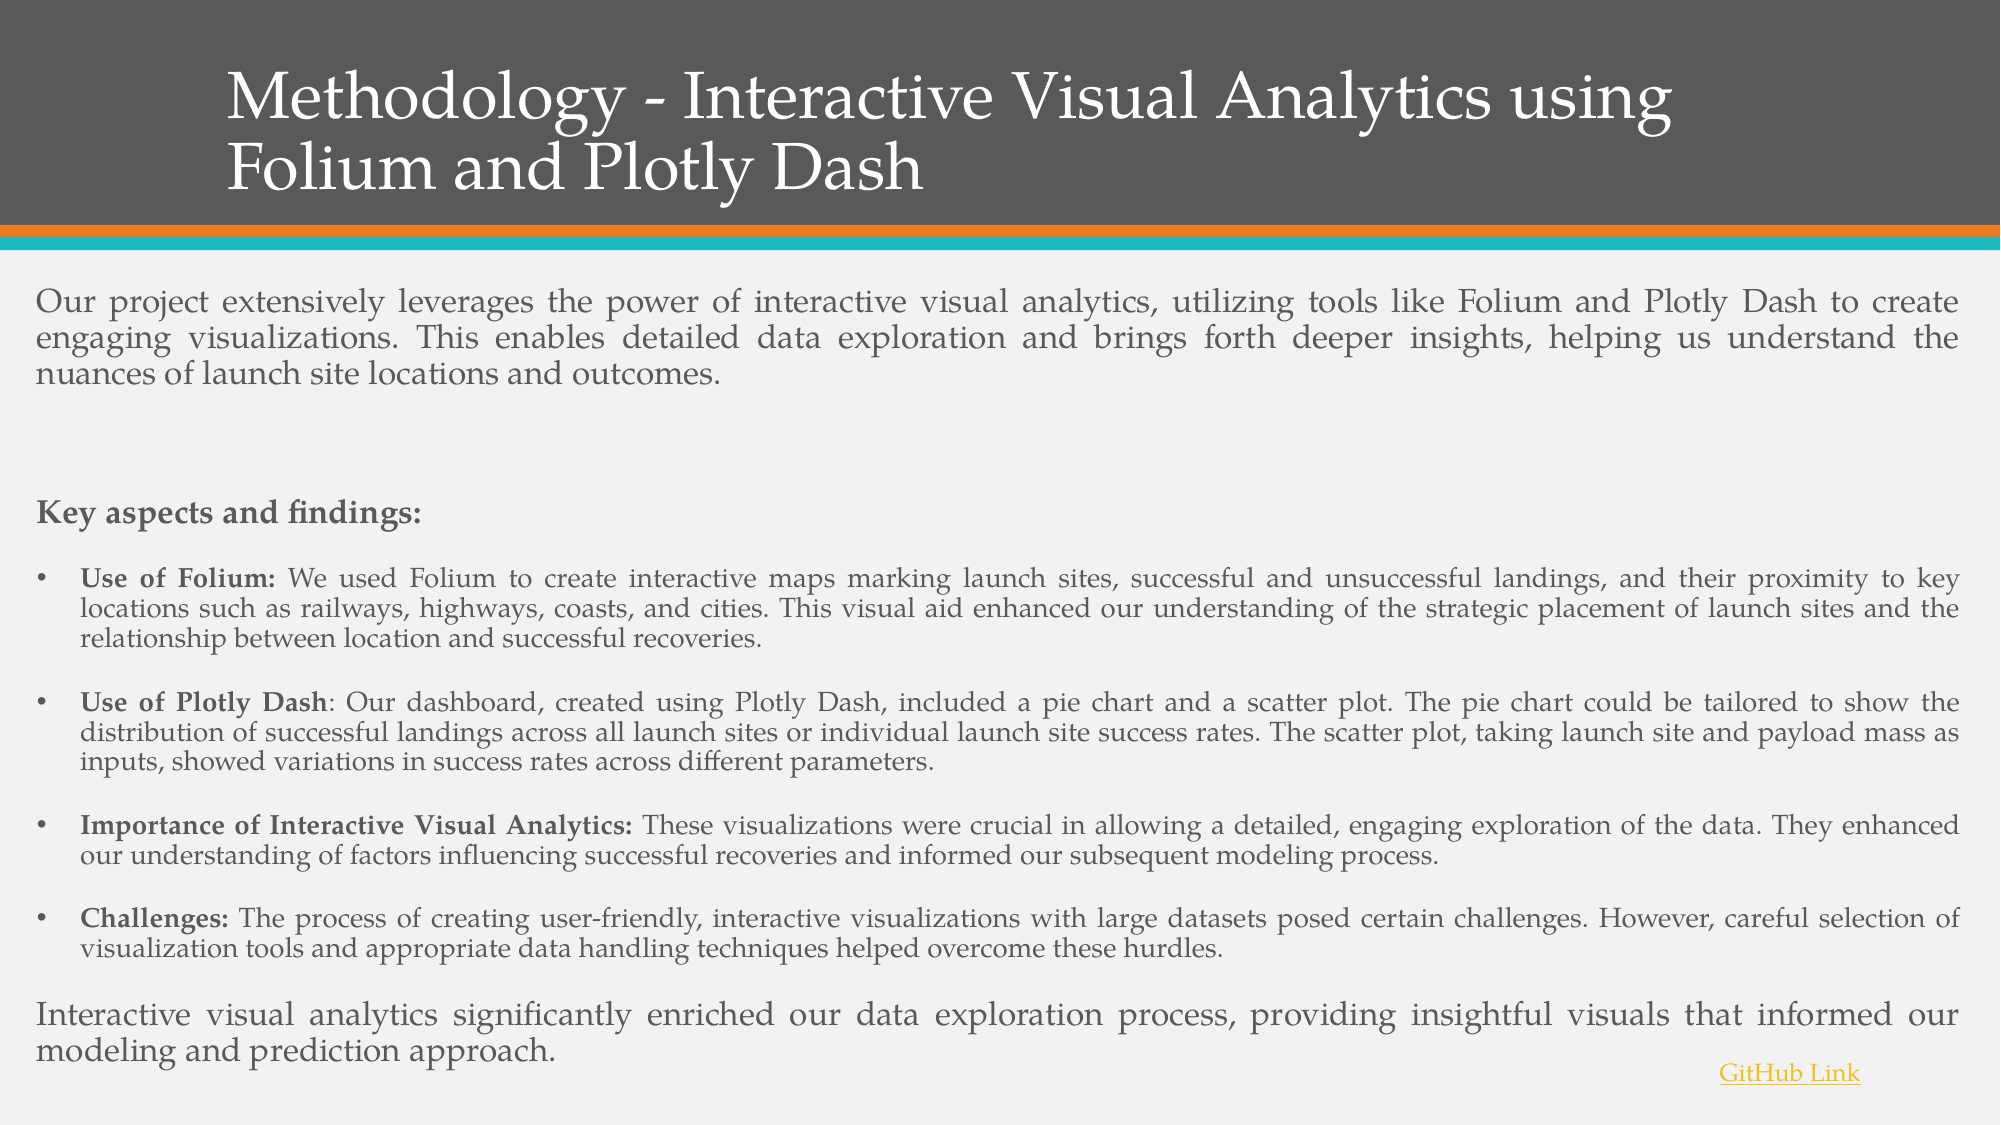

# Methodology - Interactive Visual Analytics using Folium and Plotly Dash
Our project extensively leverages the power of interactive visual analytics, utilizing tools like Folium and Plotly Dash to create engaging visualizations. This enables detailed data exploration and brings forth deeper insights, helping us understand the nuances of launch site locations and outcomes.

Key aspects and findings:
Use of Folium: We used Folium to create interactive maps marking launch sites, successful and unsuccessful landings, and their proximity to key locations such as railways, highways, coasts, and cities. This visual aid enhanced our understanding of the strategic placement of launch sites and the relationship between location and successful recoveries.
Use of Plotly Dash: Our dashboard, created using Plotly Dash, included a pie chart and a scatter plot. The pie chart could be tailored to show the distribution of successful landings across all launch sites or individual launch site success rates. The scatter plot, taking launch site and payload mass as inputs, showed variations in success rates across different parameters.
Importance of Interactive Visual Analytics: These visualizations were crucial in allowing a detailed, engaging exploration of the data. They enhanced our understanding of factors influencing successful recoveries and informed our subsequent modeling process.
Challenges: The process of creating user-friendly, interactive visualizations with large datasets posed certain challenges. However, careful selection of visualization tools and appropriate data handling techniques helped overcome these hurdles.
Interactive visual analytics significantly enriched our data exploration process, providing insightful visuals that informed our modeling and prediction approach.
GitHub Link